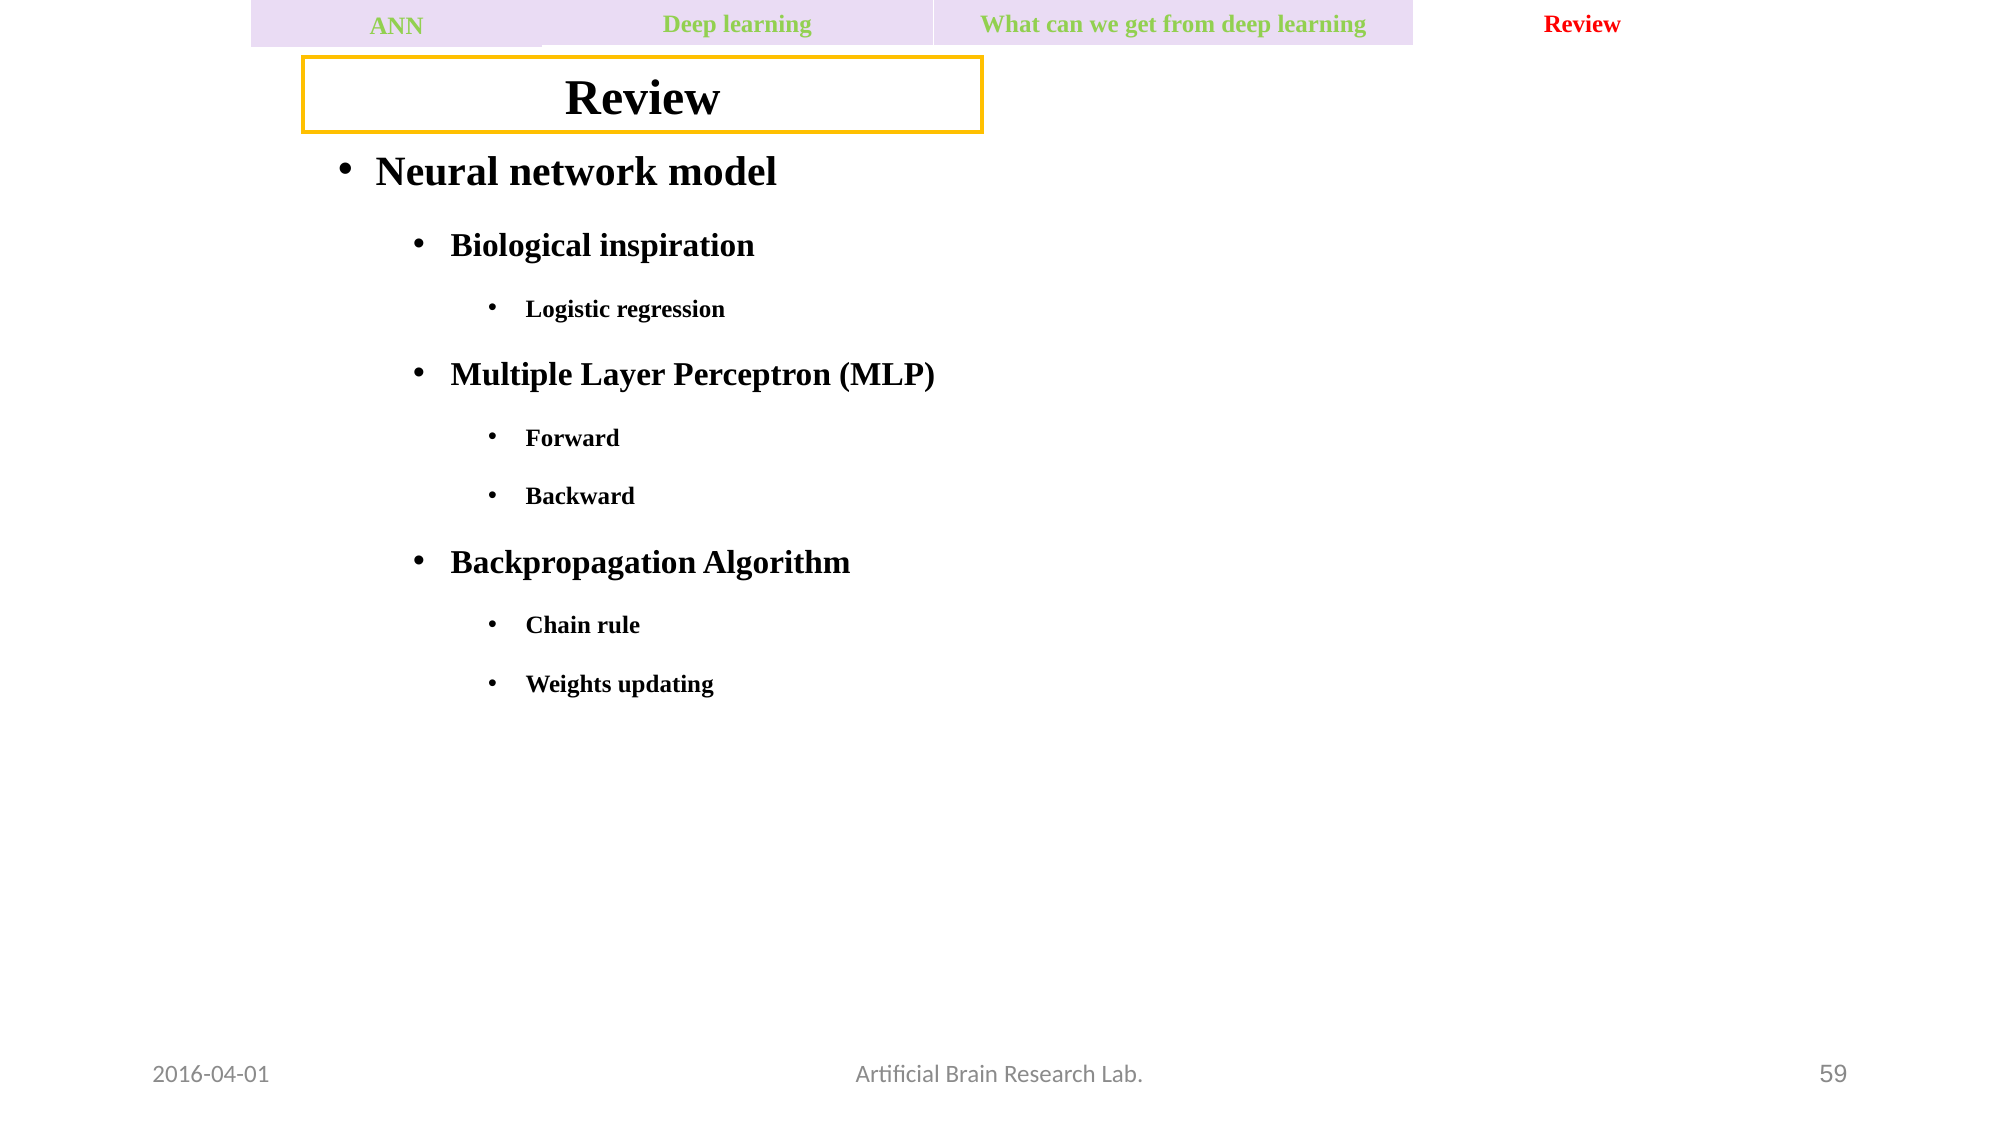

ANN
Deep learning
Review
What can we get from deep learning
Review
Neural network model
Biological inspiration
Logistic regression
Multiple Layer Perceptron (MLP)
Forward
Backward
Backpropagation Algorithm
Chain rule
Weights updating

2016-04-01
Artificial Brain Research Lab.
59